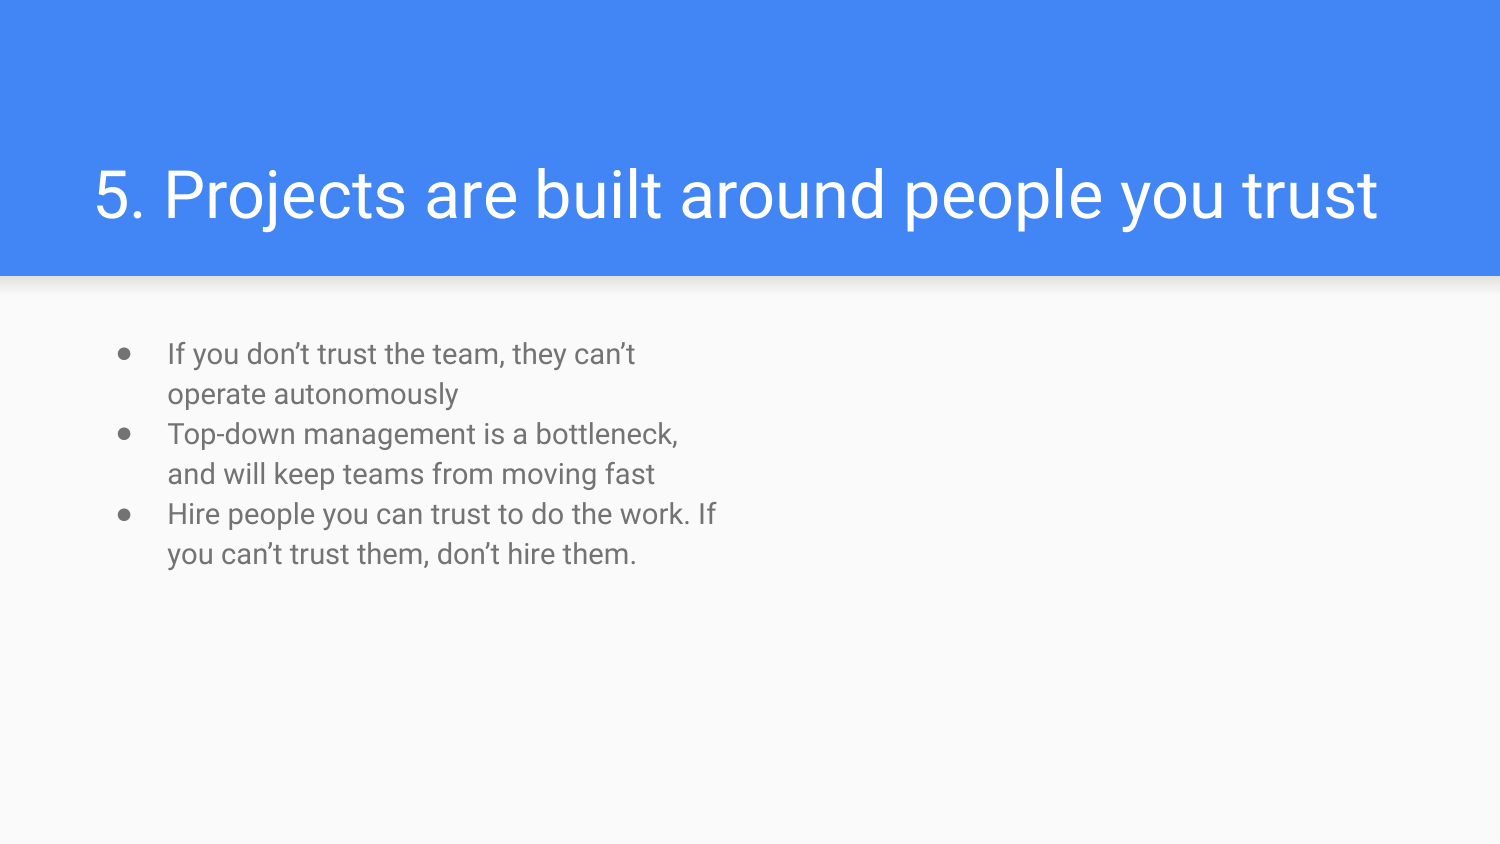

# 5. Projects are built around people you trust
If you don’t trust the team, they can’t operate autonomously
Top-down management is a bottleneck, and will keep teams from moving fast
Hire people you can trust to do the work. If you can’t trust them, don’t hire them.